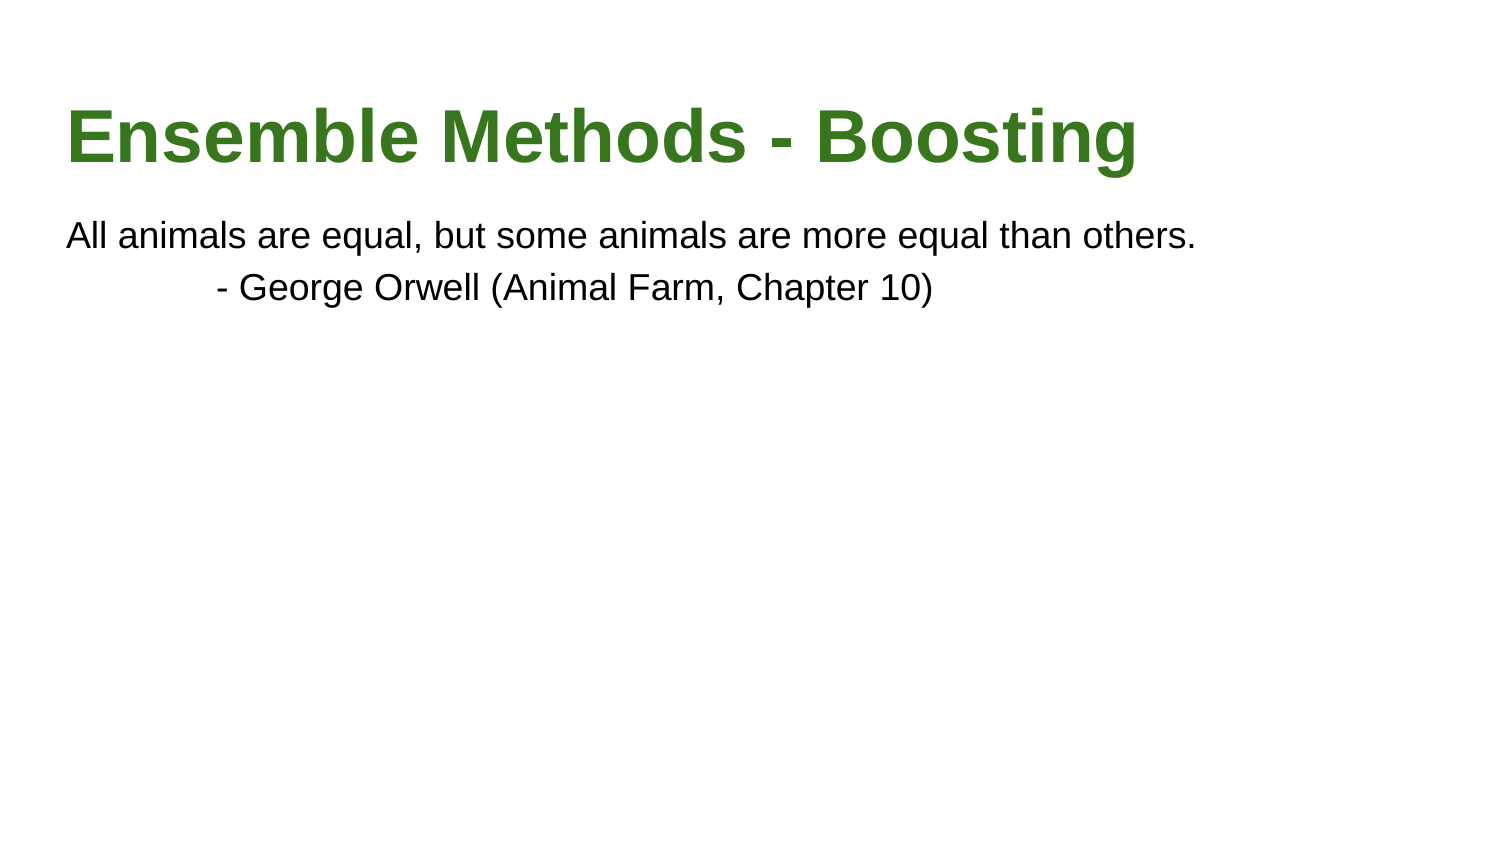

# Ensemble Methods - Boosting
All animals are equal, but some animals are more equal than others.
	- George Orwell (Animal Farm, Chapter 10)